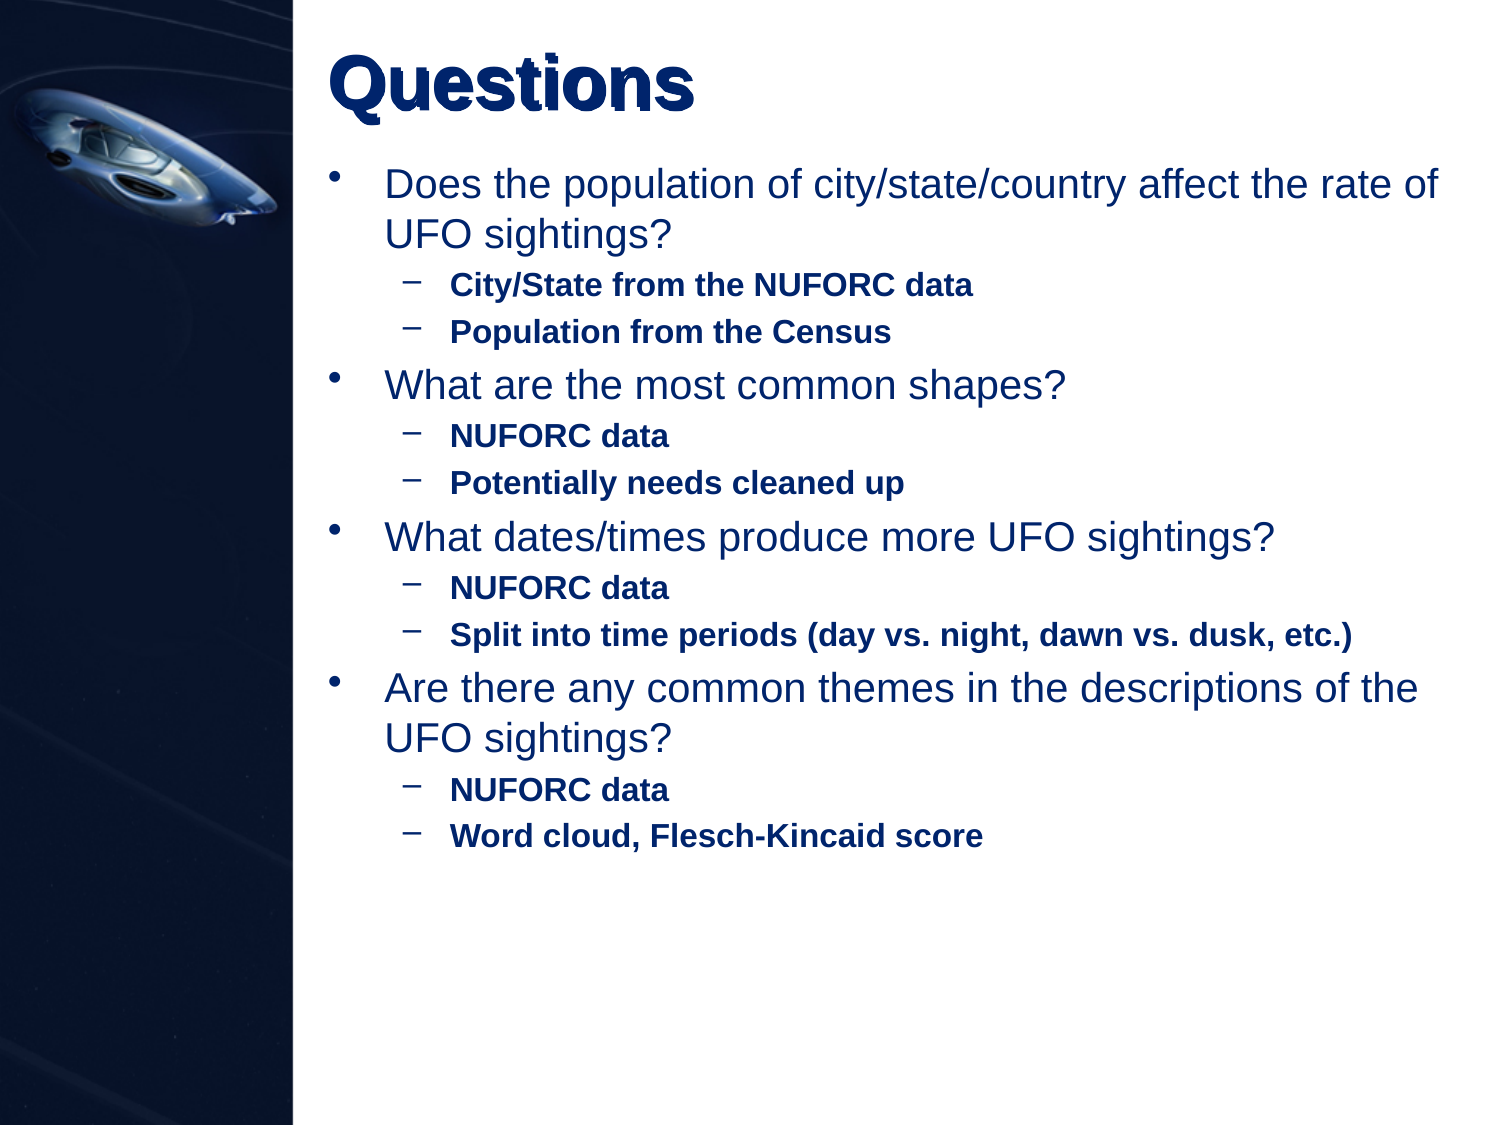

# Questions
Does the population of city/state/country affect the rate of UFO sightings?
City/State from the NUFORC data
Population from the Census
What are the most common shapes?
NUFORC data
Potentially needs cleaned up
What dates/times produce more UFO sightings?
NUFORC data
Split into time periods (day vs. night, dawn vs. dusk, etc.)
Are there any common themes in the descriptions of the UFO sightings?
NUFORC data
Word cloud, Flesch-Kincaid score